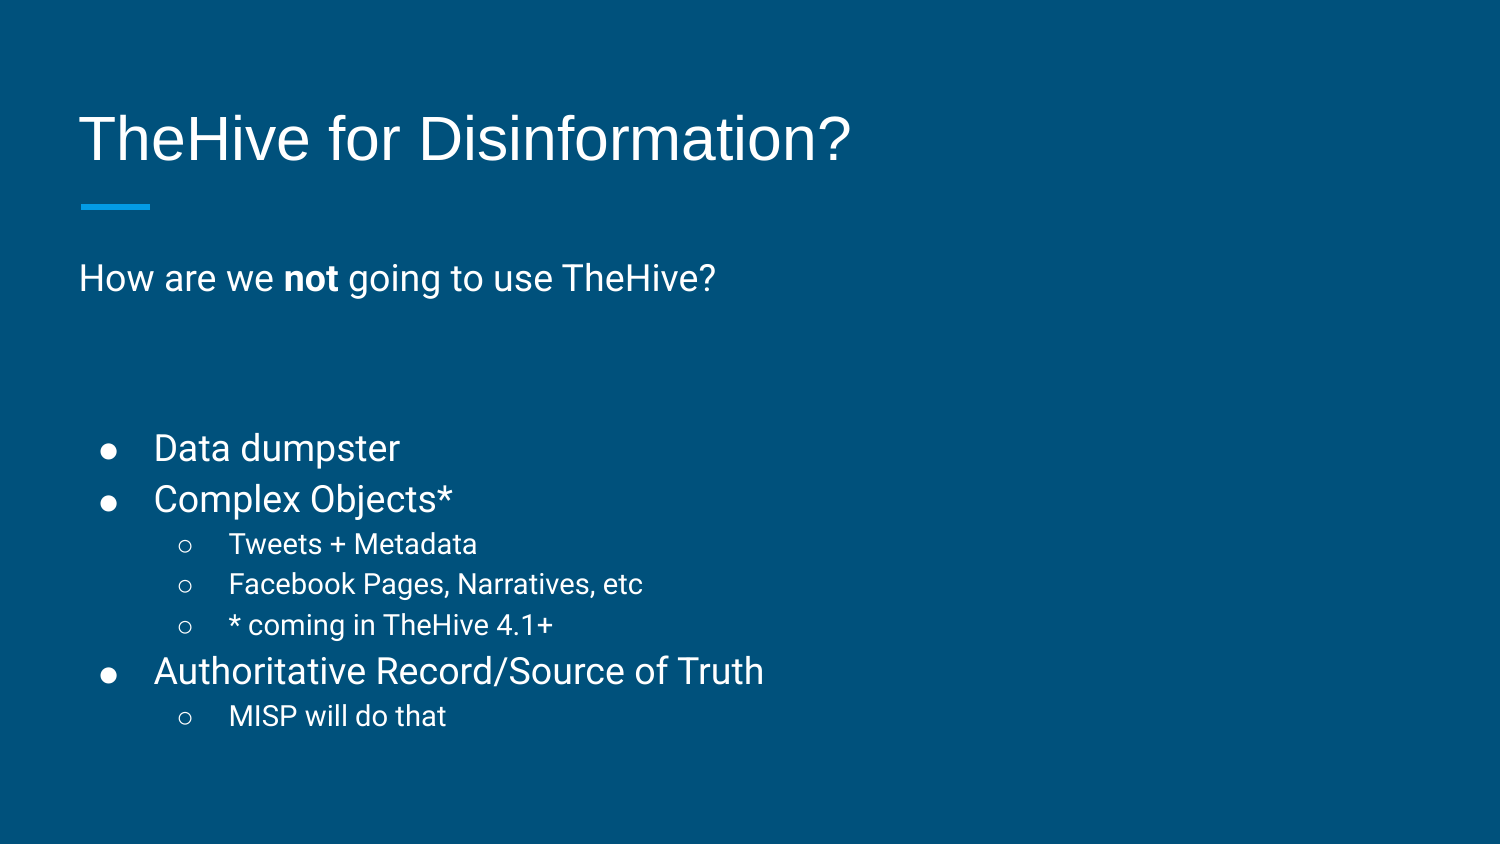

# TheHive for Disinformation?
How are we not going to use TheHive?

Data dumpster
Complex Objects*
Tweets + Metadata
Facebook Pages, Narratives, etc
* coming in TheHive 4.1+
Authoritative Record/Source of Truth
MISP will do that